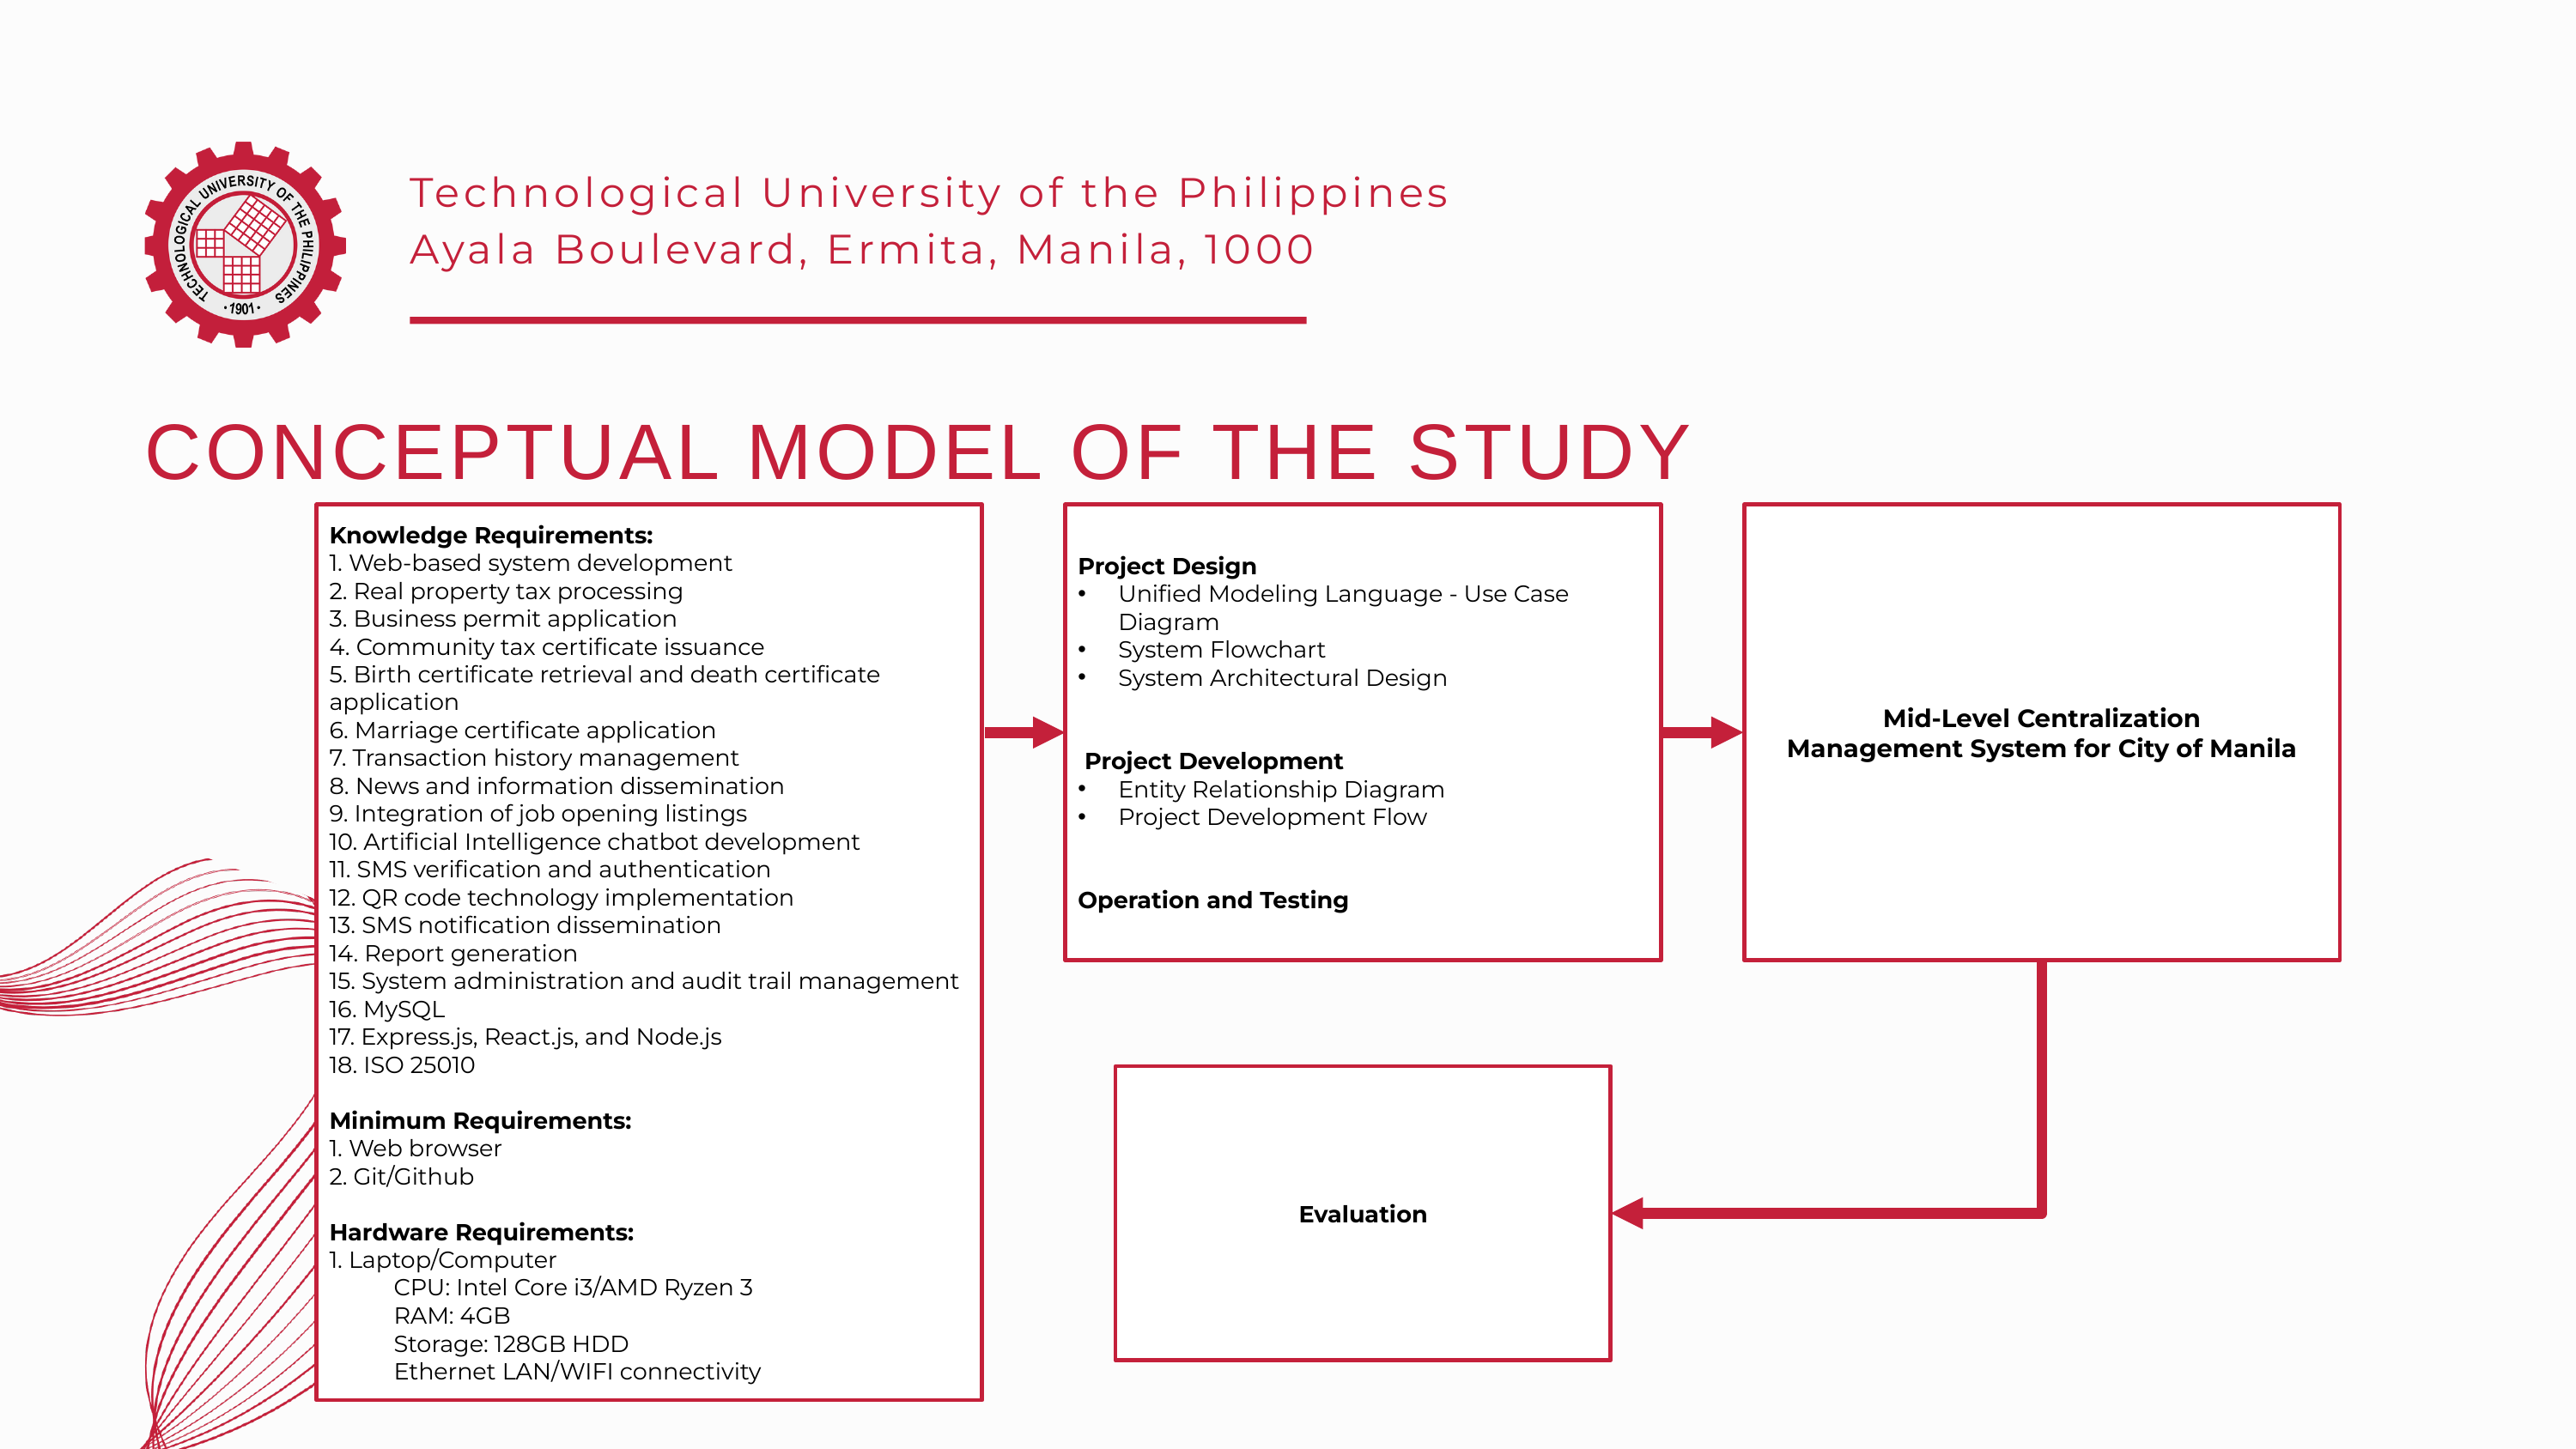

Technological University of the Philippines
Ayala Boulevard, Ermita, Manila, 1000

CONCEPTUAL MODEL OF THE STUDY
Knowledge Requirements:
1. Web-based system development
2. Real property tax processing
3. Business permit application
4. Community tax certificate issuance
5. Birth certificate retrieval and death certificate application
6. Marriage certificate application
7. Transaction history management
8. News and information dissemination
9. Integration of job opening listings
10. Artificial Intelligence chatbot development
11. SMS verification and authentication
12. QR code technology implementation
13. SMS notification dissemination
14. Report generation
15. System administration and audit trail management
16. MySQL
17. Express.js, React.js, and Node.js
18. ISO 25010

Minimum Requirements:
1. Web browser
2. Git/Github

Hardware Requirements:
1. Laptop/Computer
CPU: Intel Core i3/AMD Ryzen 3
RAM: 4GB
Storage: 128GB HDD
Ethernet LAN/WIFI connectivity
Mid-Level Centralization
Management System for City of Manila
Project Design
Unified Modeling Language - Use Case Diagram
System Flowchart
System Architectural Design

 Project Development
Entity Relationship Diagram
Project Development Flow

Operation and Testing
Evaluation